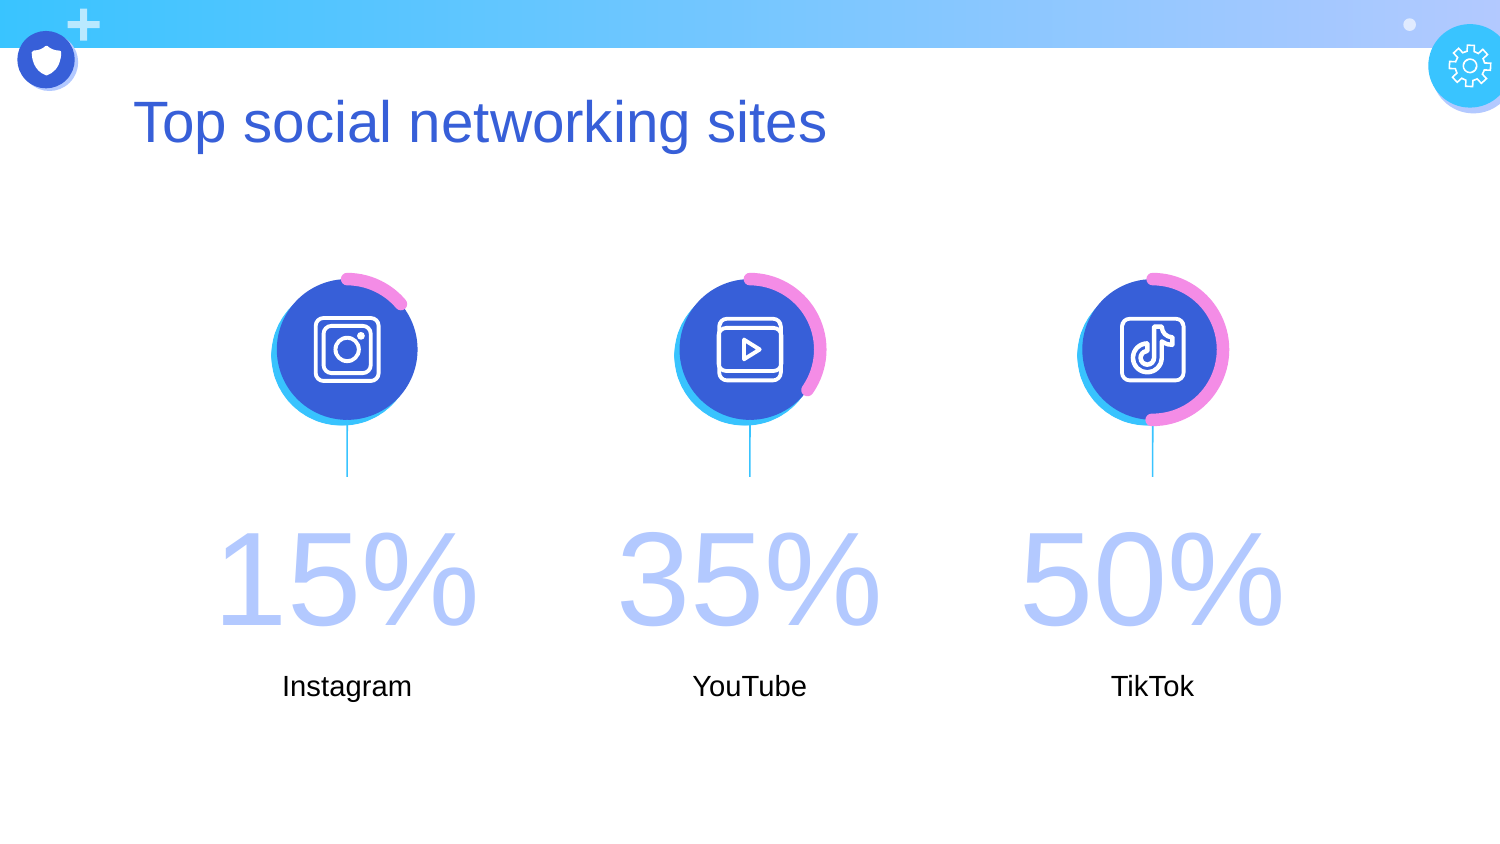

Top social networking sites

# 15%
35%
50%
Instagram
YouTube
TikTok